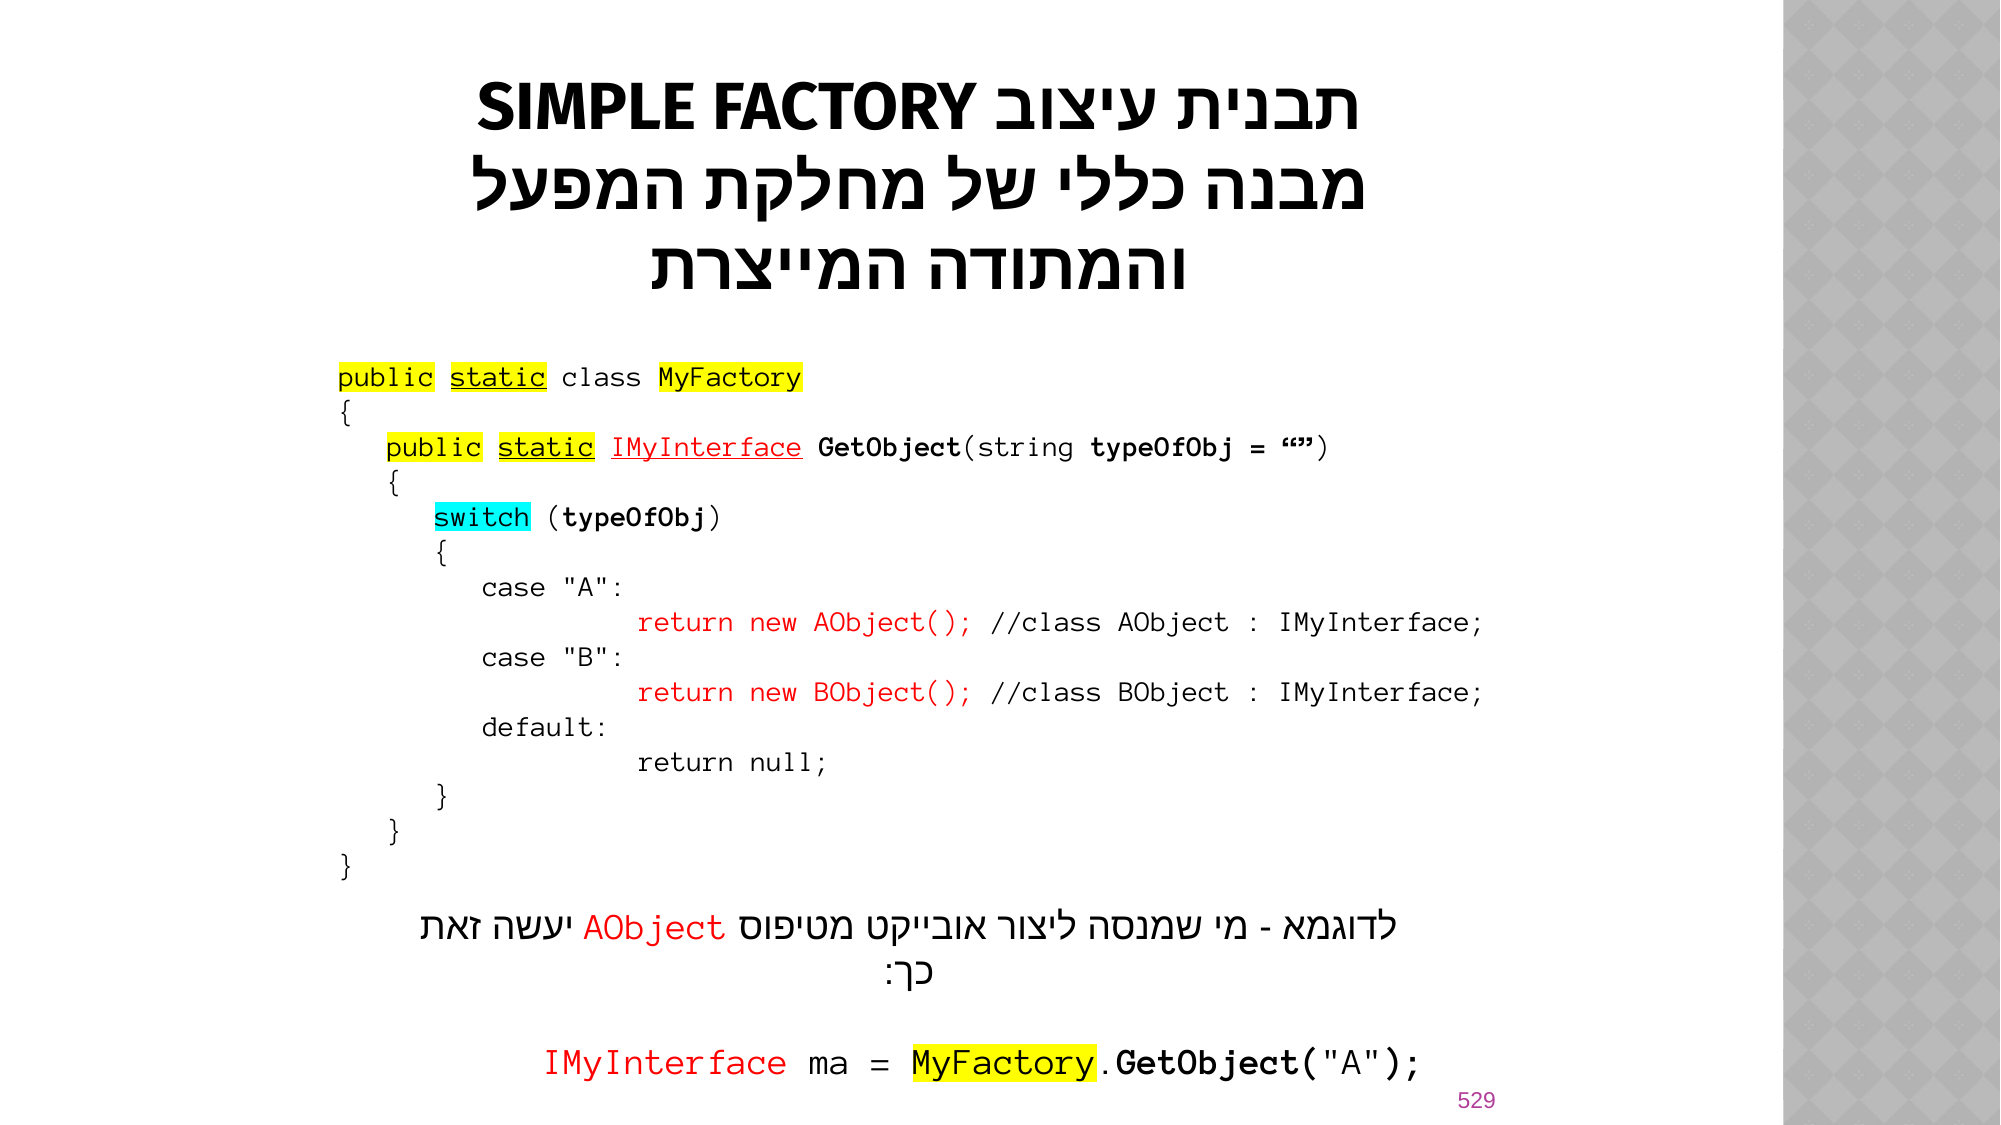

# תבנית עיצוב SIMPLE FACTORY מבנה כללי של מחלקת המפעל והמתודה המייצרת
public static class MyFactory
{
   public static IMyInterface GetObject(string typeOfObj = “”)
   {
      switch (typeOfObj)
      {
         case "A":
		return new AObject(); //class AObject : IMyInterface;
         case "B":
		return new BObject(); //class BObject : IMyInterface;
         default:
		return null;
      }
   }
}
לדוגמא - מי שמנסה ליצור אובייקט מטיפוס AObject יעשה זאת כך:

IMyInterface ma = MyFactory.GetObject("A");
529